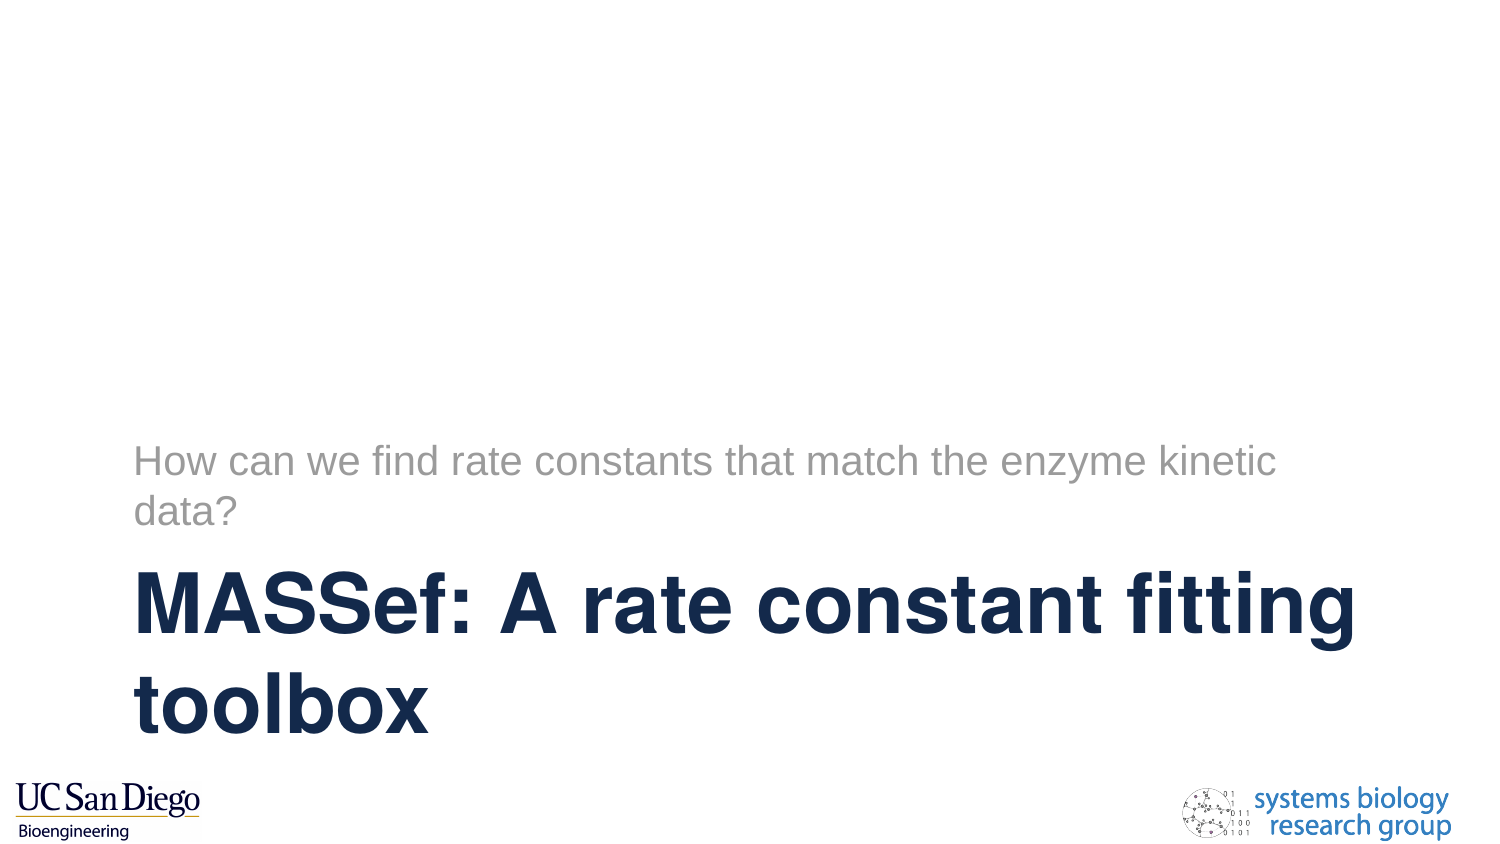

How can we find rate constants that match the enzyme kinetic data?
# MASSef: A rate constant fitting toolbox